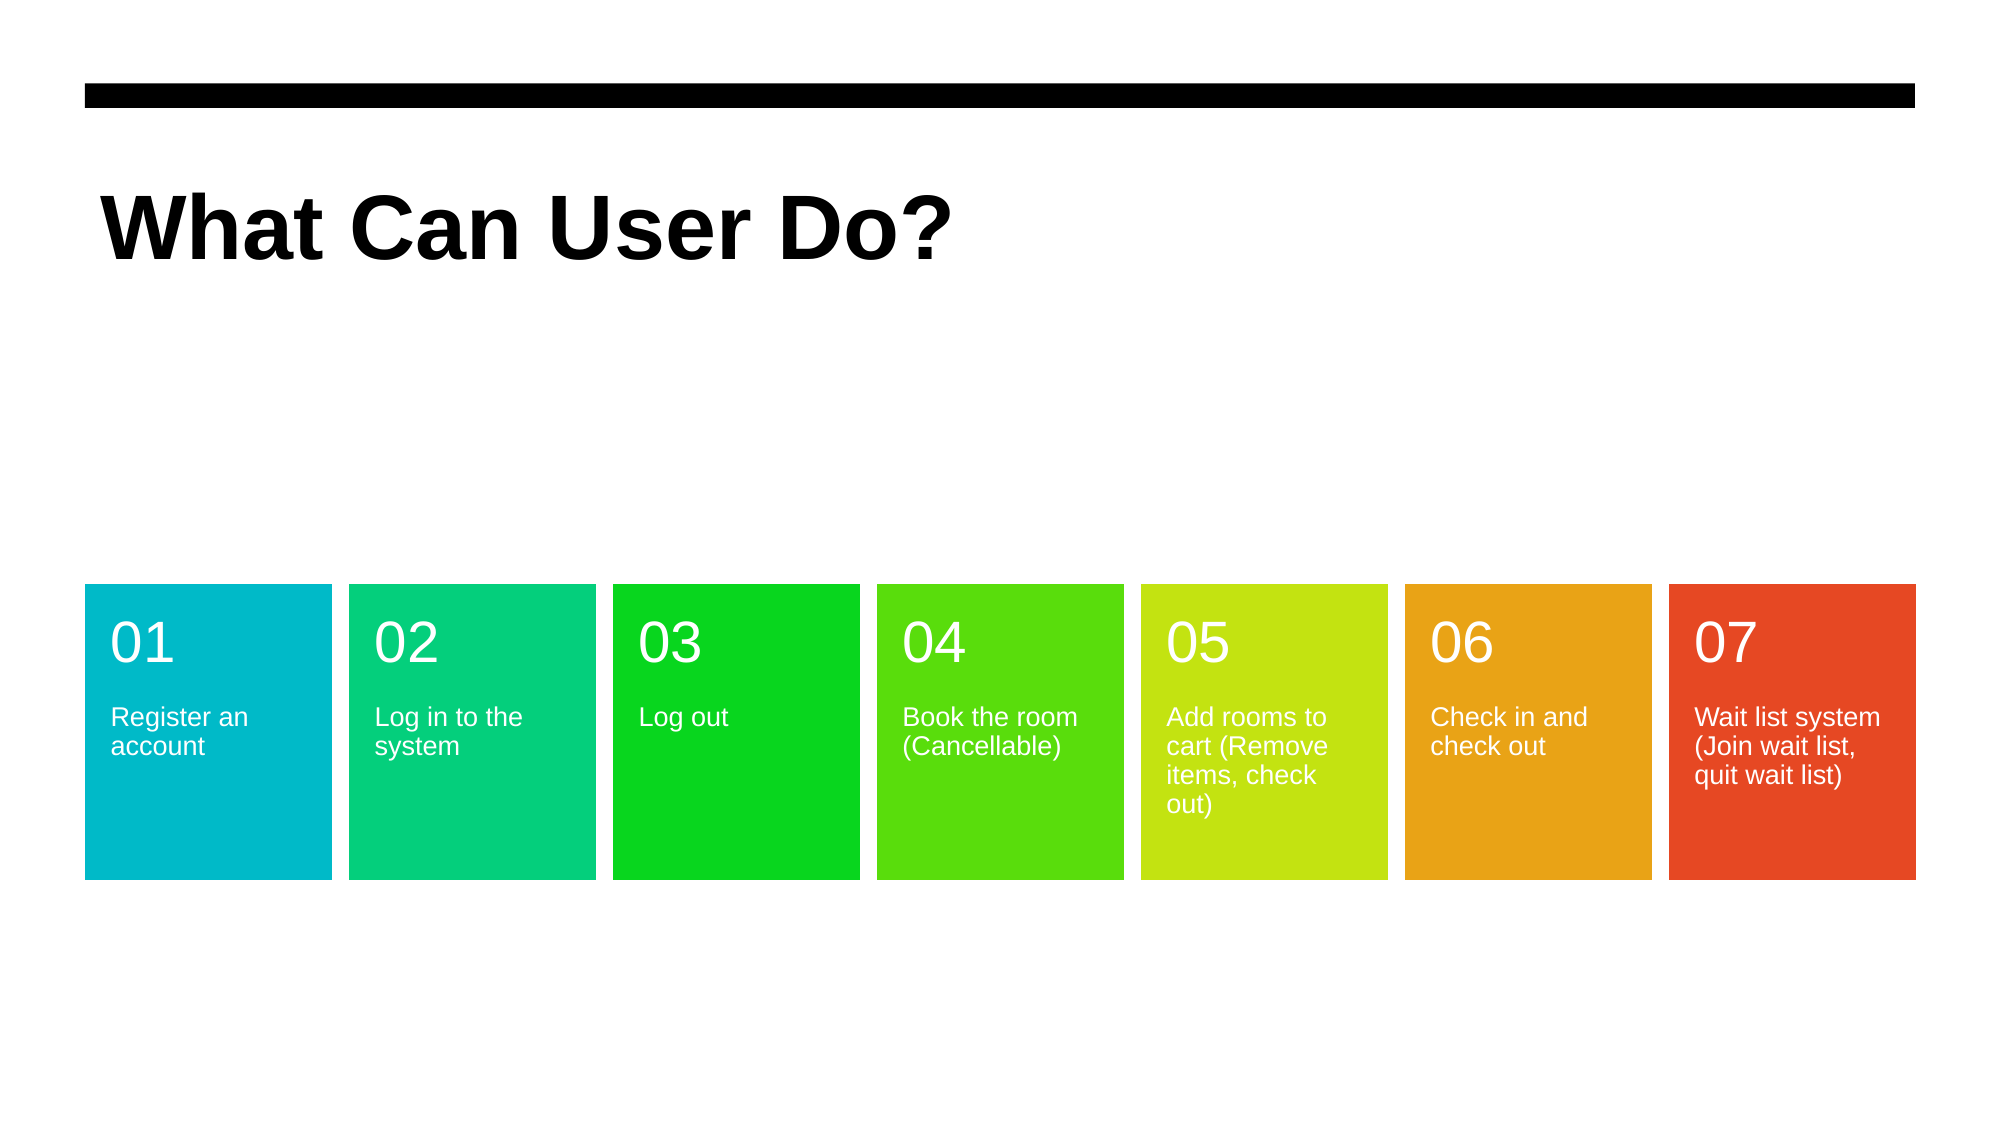

# What Can User Do?
Register an account
01
Log in to the system
02
Log out
03
Book the room (Cancellable)
04
Add rooms to cart (Remove items, check out)
05
Check in and check out
06
Wait list system (Join wait list, quit wait list)
07